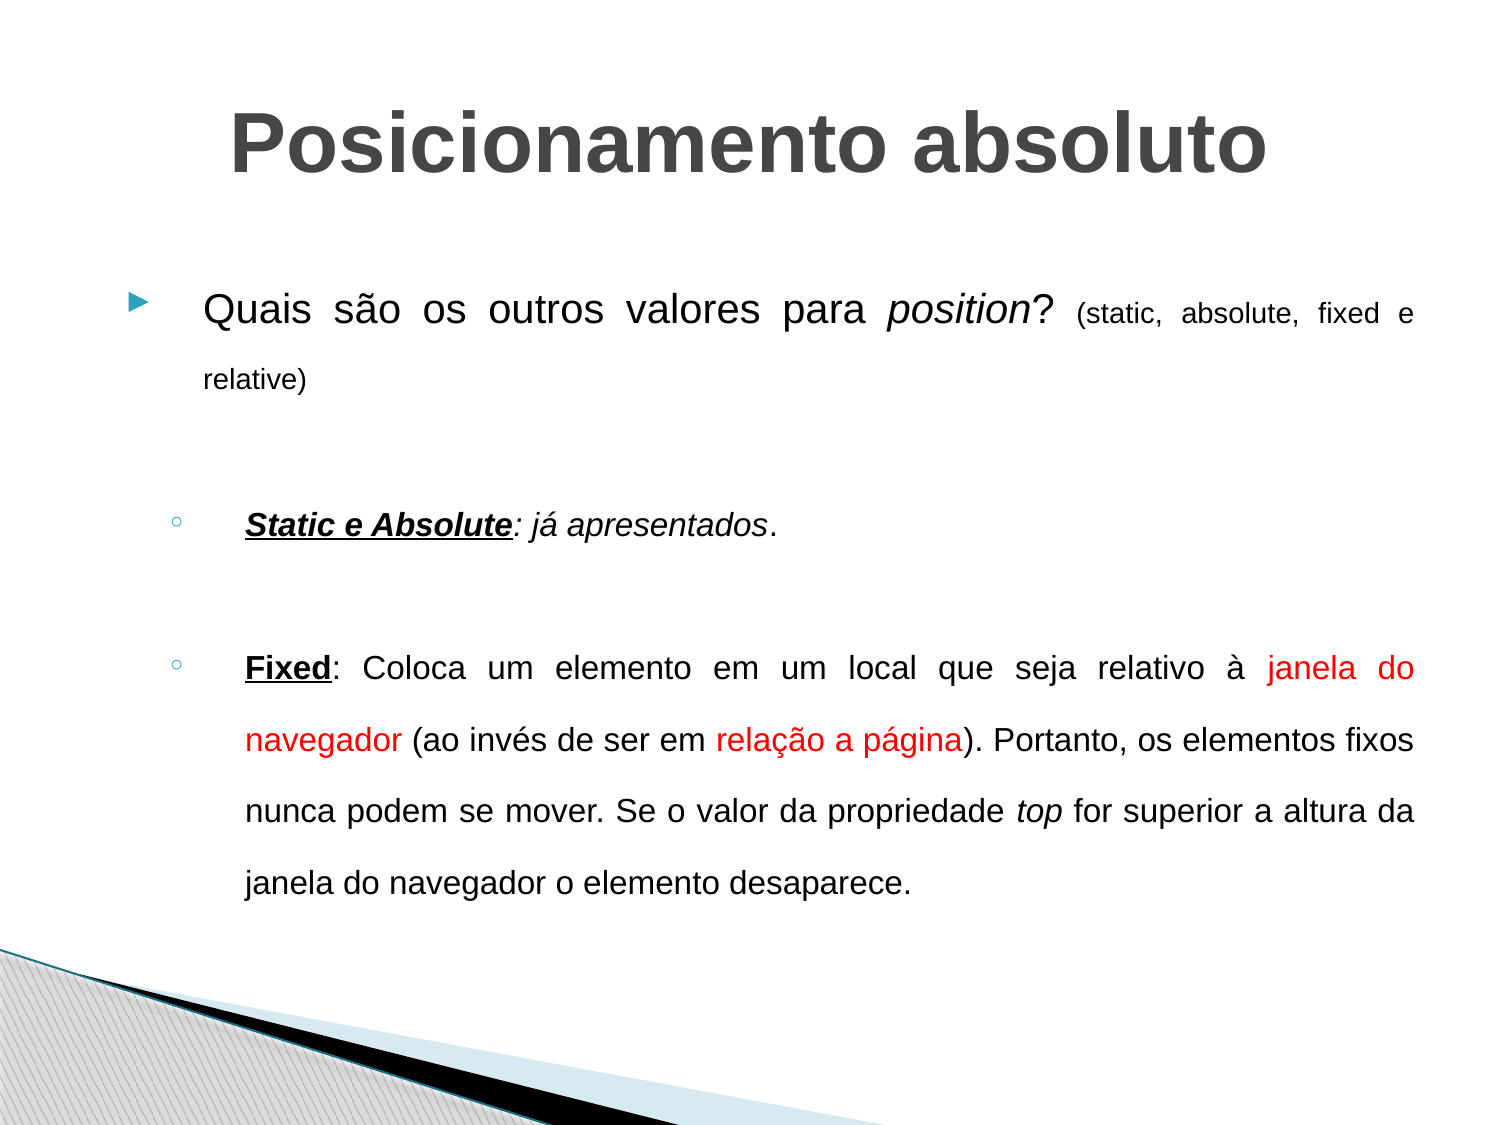

# Posicionamento absoluto
Quais são os outros valores para position? (static, absolute, fixed e relative)

Static e Absolute: já apresentados.

Fixed: Coloca um elemento em um local que seja relativo à janela do navegador (ao invés de ser em relação a página). Portanto, os elementos fixos nunca podem se mover. Se o valor da propriedade top for superior a altura da janela do navegador o elemento desaparece.